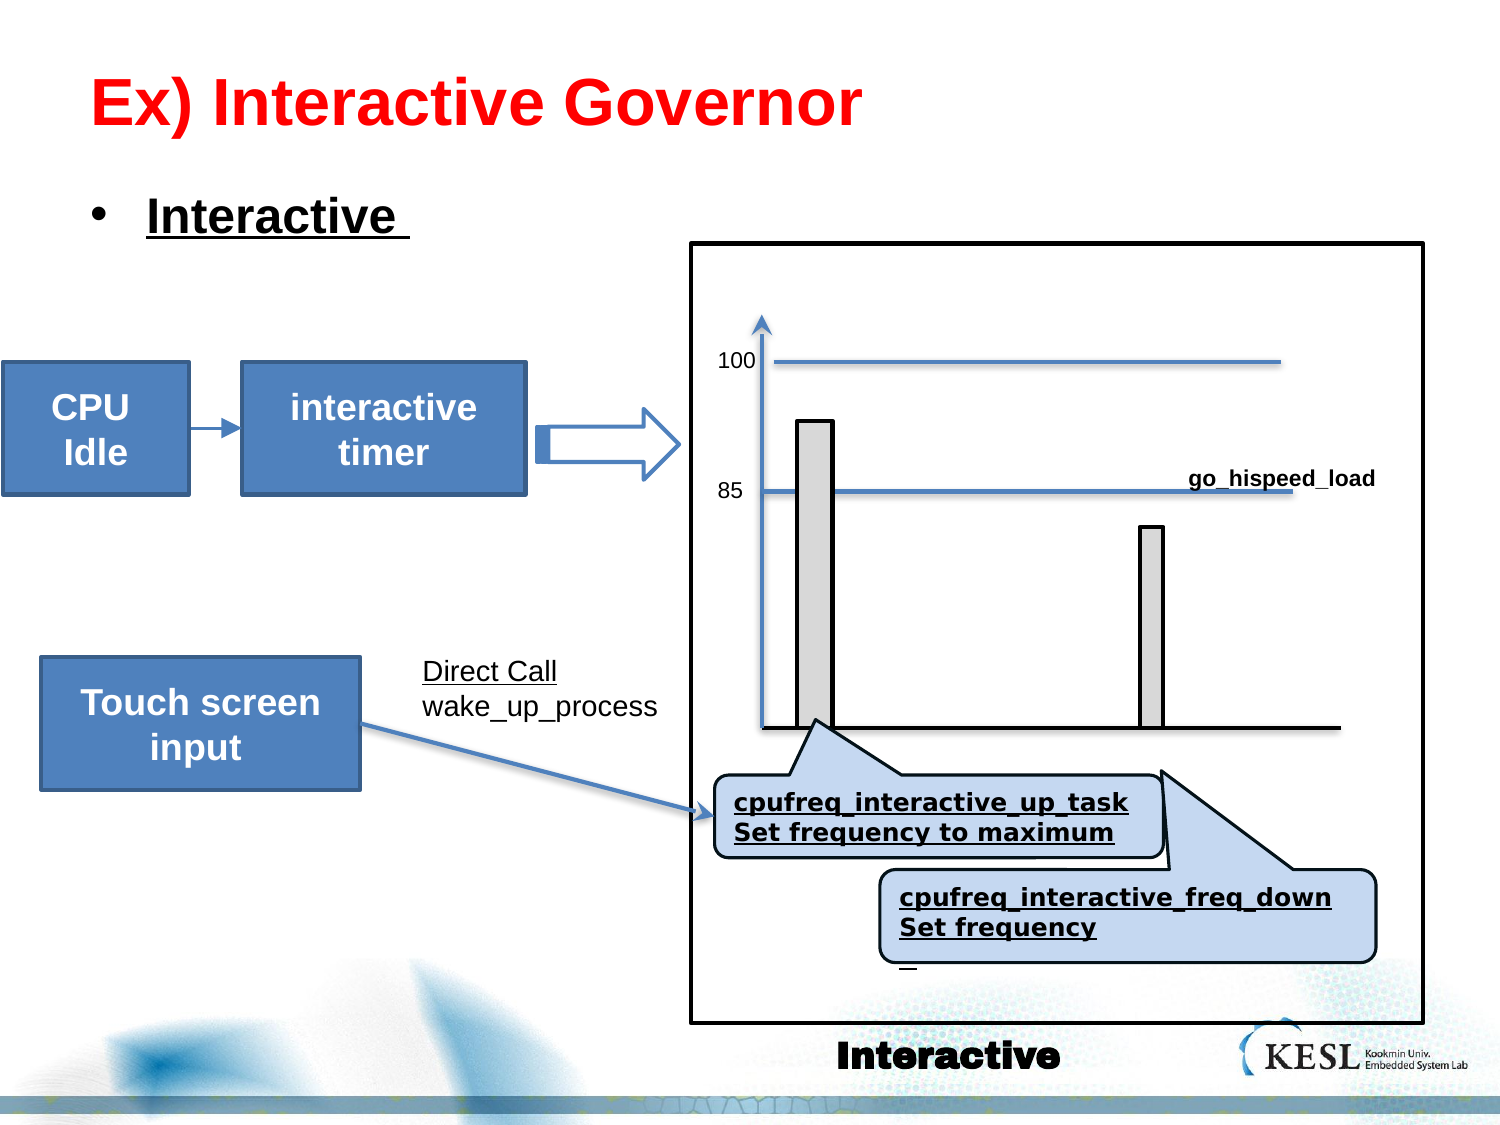

# Ex) Interactive Governor
Interactive

100
CPU
Idle
interactive
timer

go_hispeed_load
85

Direct Call
wake_up_process
Touch screen input
cpufreq_interactive_up_task
Set frequency to maximum
cpufreq_interactive_freq_down
Set frequency

Interactive